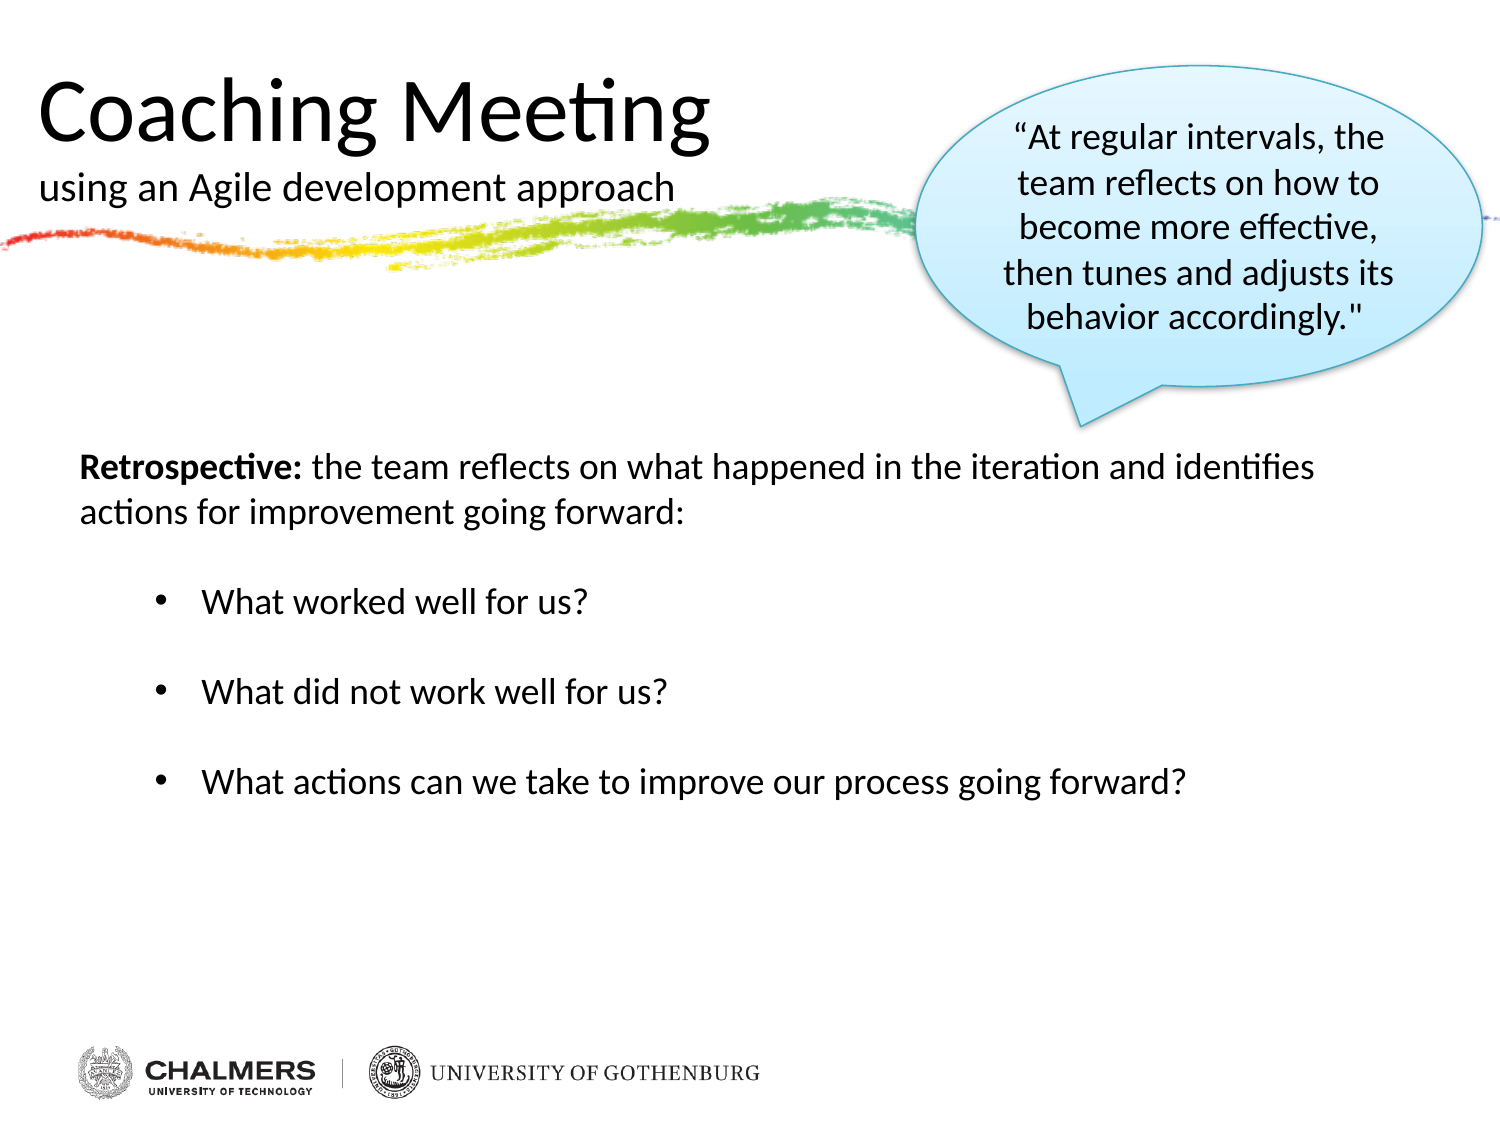

# Coaching Meeting using an Agile development approach
“At regular intervals, the team reflects on how to become more effective, then tunes and adjusts its behavior accordingly."

Retrospective: the team reflects on what happened in the iteration and identifies actions for improvement going forward:

What worked well for us?

What did not work well for us?

What actions can we take to improve our process going forward?